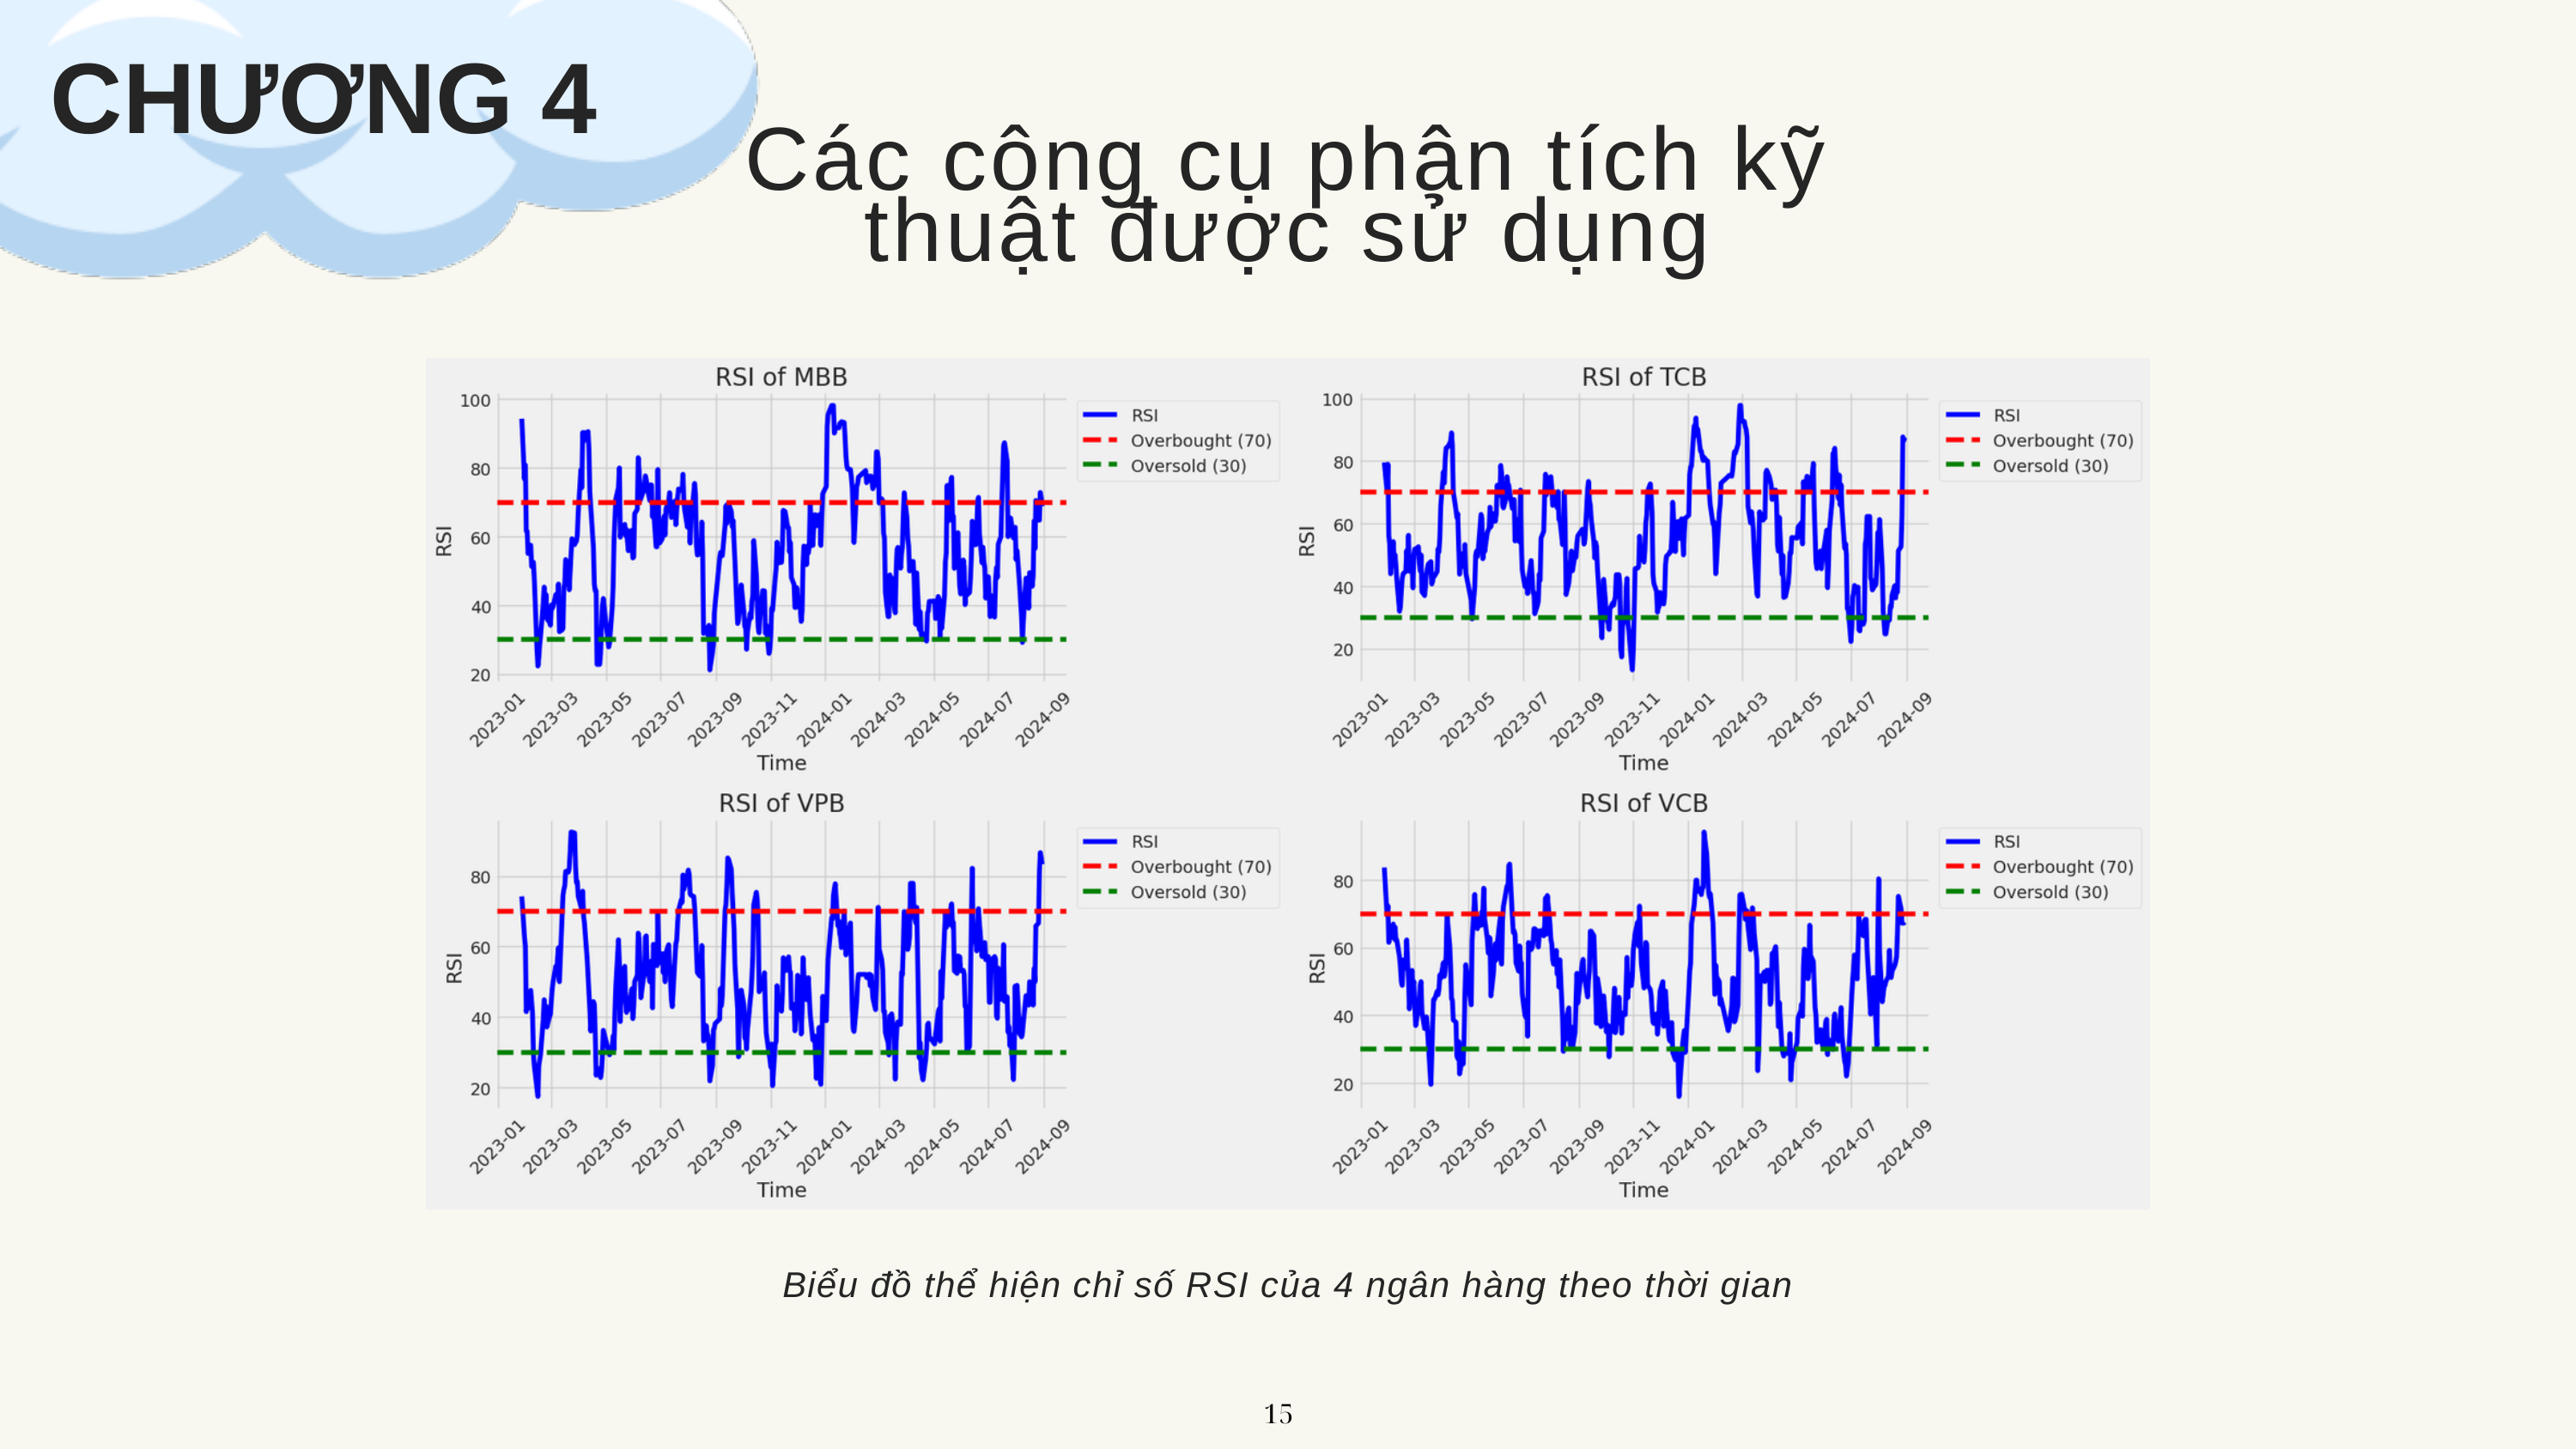

CHƯƠNG 4
CHƯƠNG 3
CHƯƠNG 4
Các công cụ phân tích kỹ thuật được sử dụng

Biểu đồ thể hiện chỉ số RSI của 4 ngân hàng theo thời gian
15